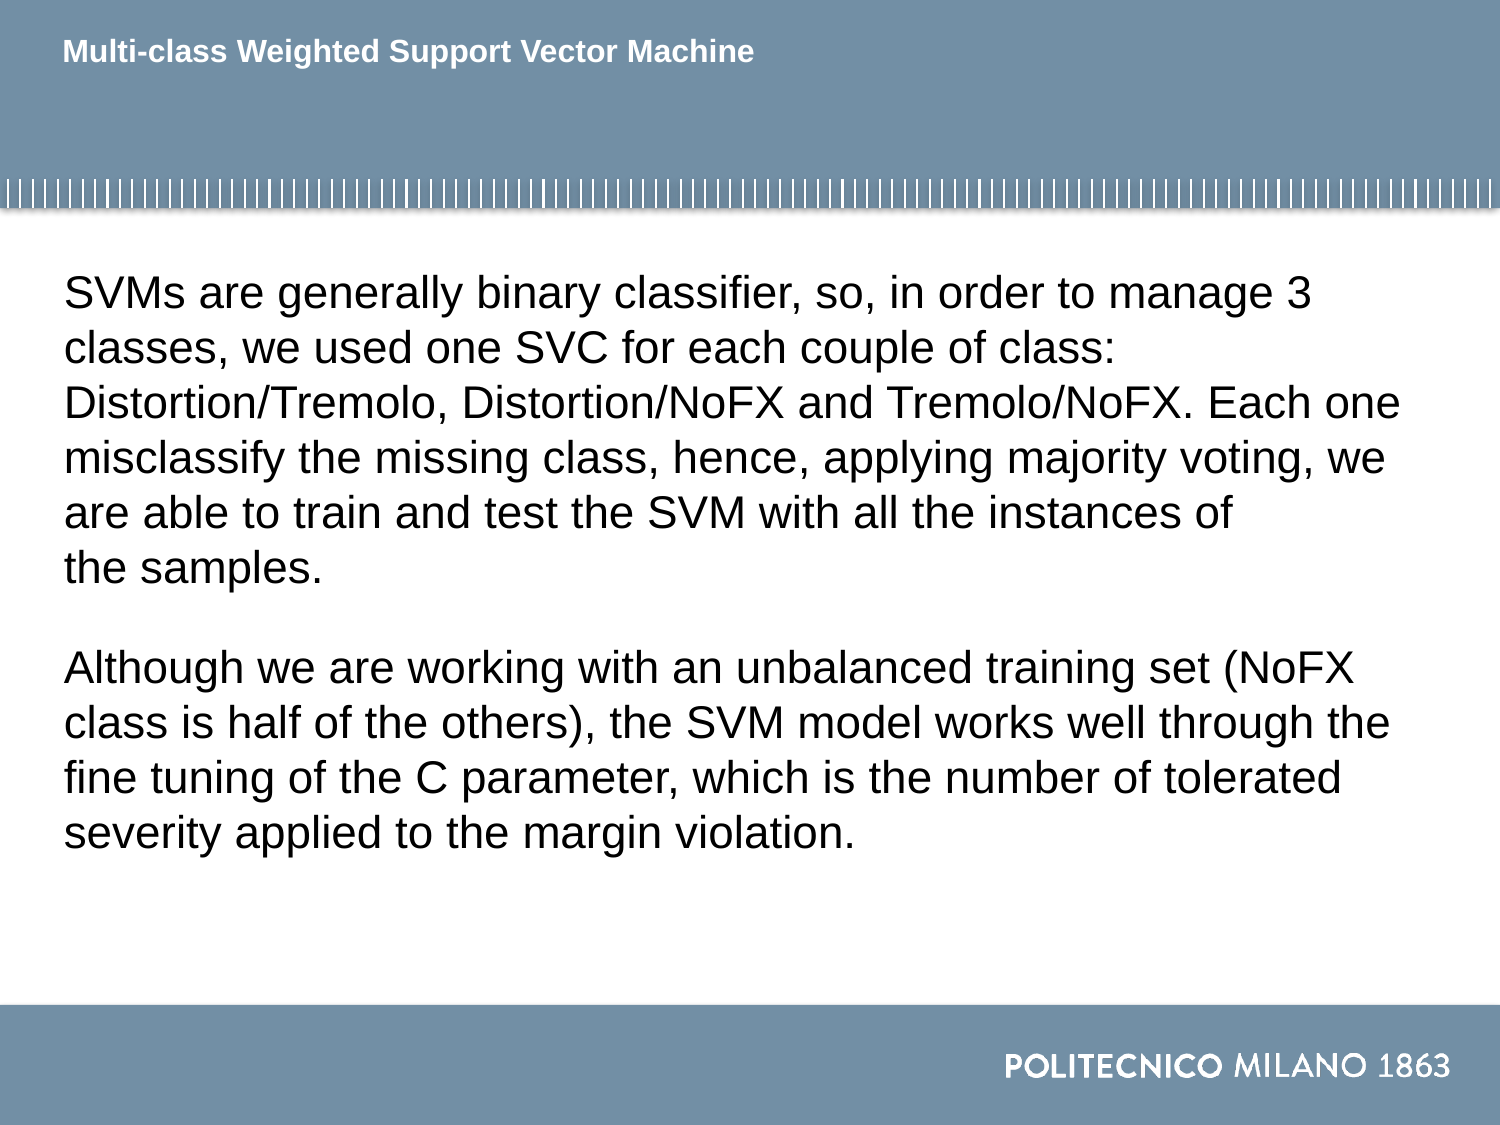

# Multi-class Weighted Support Vector Machine
SVMs are generally binary classifier, so, in order to manage 3 classes, we used one SVC for each couple of class: Distortion/Tremolo, Distortion/NoFX and Tremolo/NoFX. Each one misclassify the missing class, hence, applying majority voting, we are able to train and test the SVM with all the instances of
the samples.
Although we are working with an unbalanced training set (NoFX class is half of the others), the SVM model works well through the fine tuning of the C parameter, which is the number of tolerated severity applied to the margin violation.